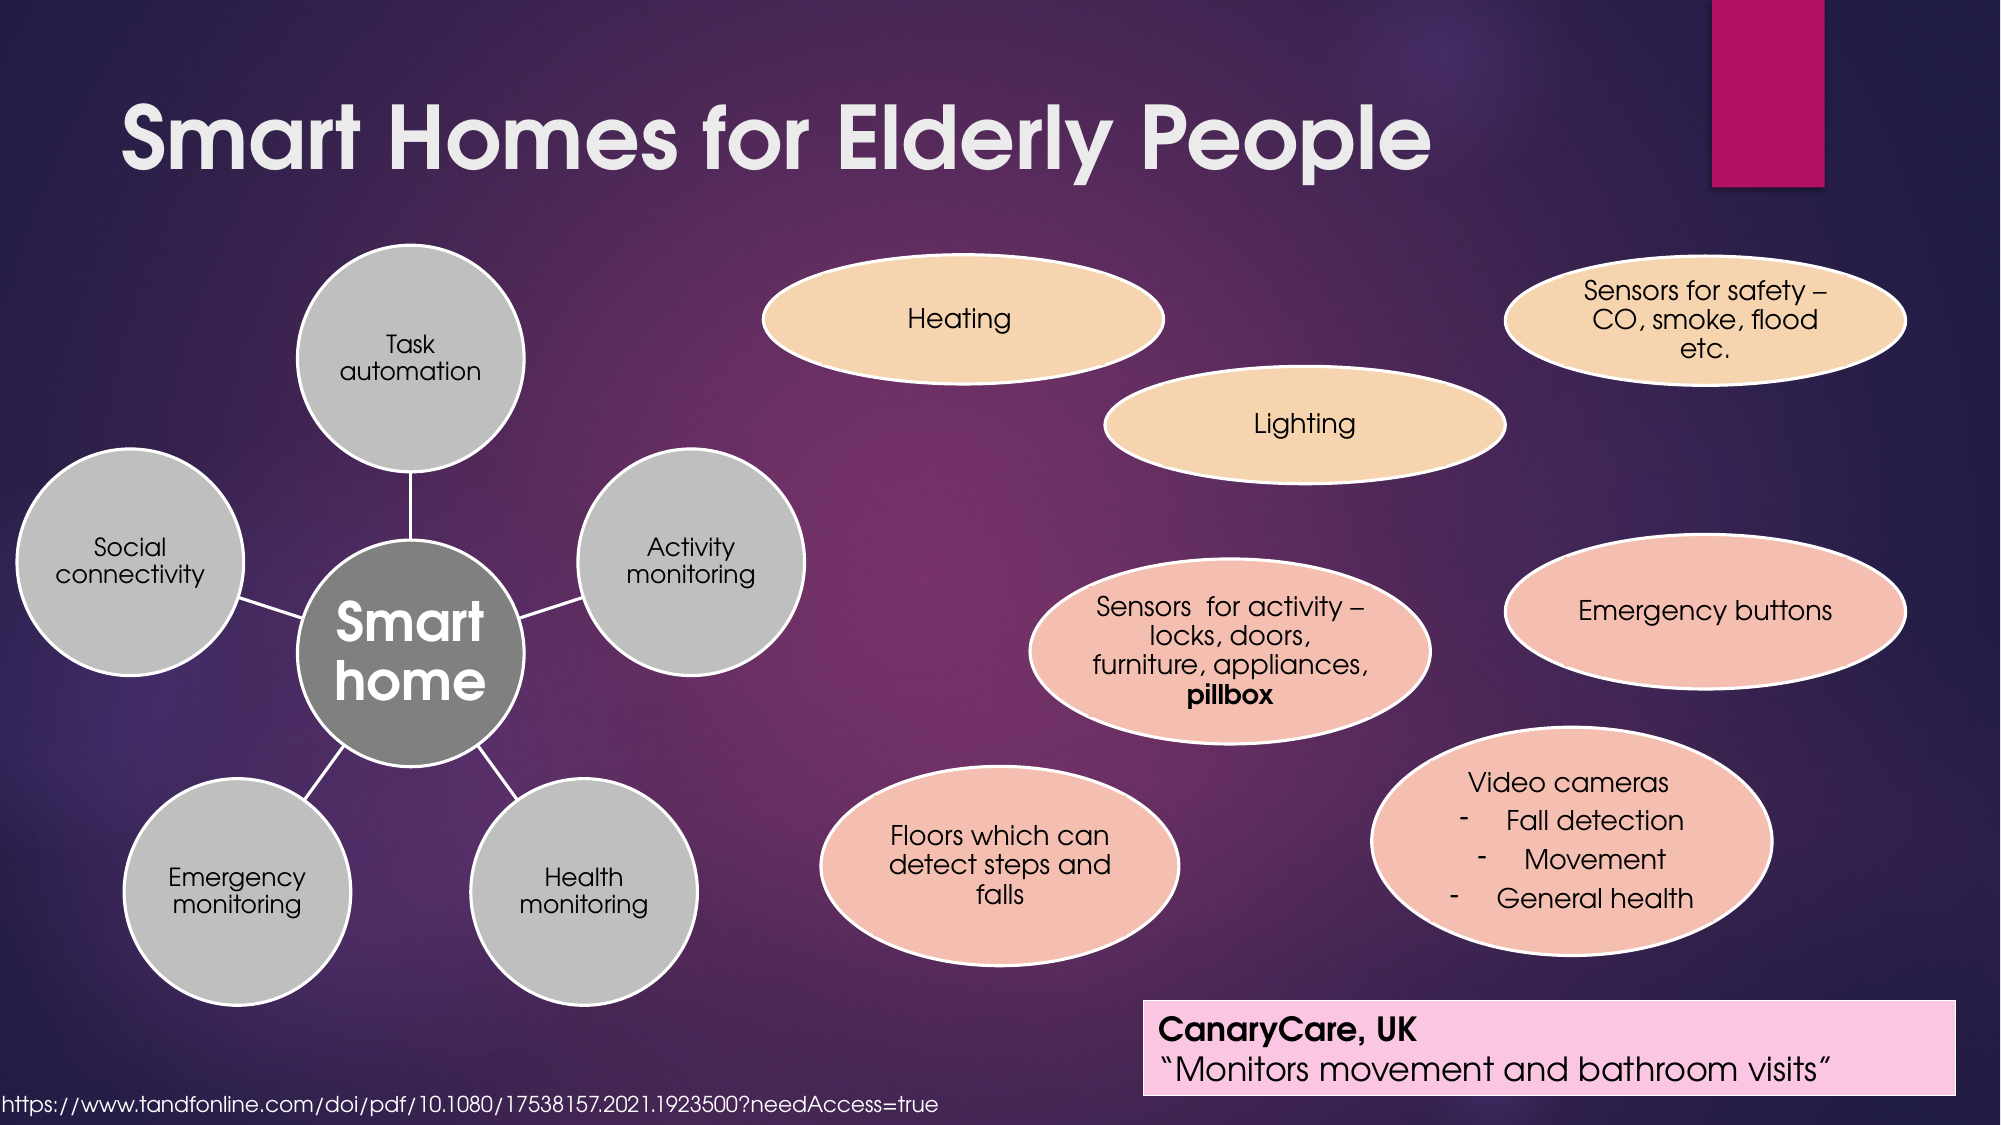

# Smart Homes for Elderly People
Smart home

Task automation

Activity monitoring

Health monitoring

Emergency monitoring

Social connectivity

Heating

Sensors for safety – CO, smoke, flood etc.

Lighting

Emergency buttons

Sensors  for activity – locks, doors, furniture, appliances, pillbox

Video cameras
Fall detection
Movement
General health

Floors which can detect steps and falls
CanaryCare, UK
“Monitors movement and bathroom visits”
Ref: https://www.tandfonline.com/doi/pdf/10.1080/17538157.2021.1923500?needAccess=true